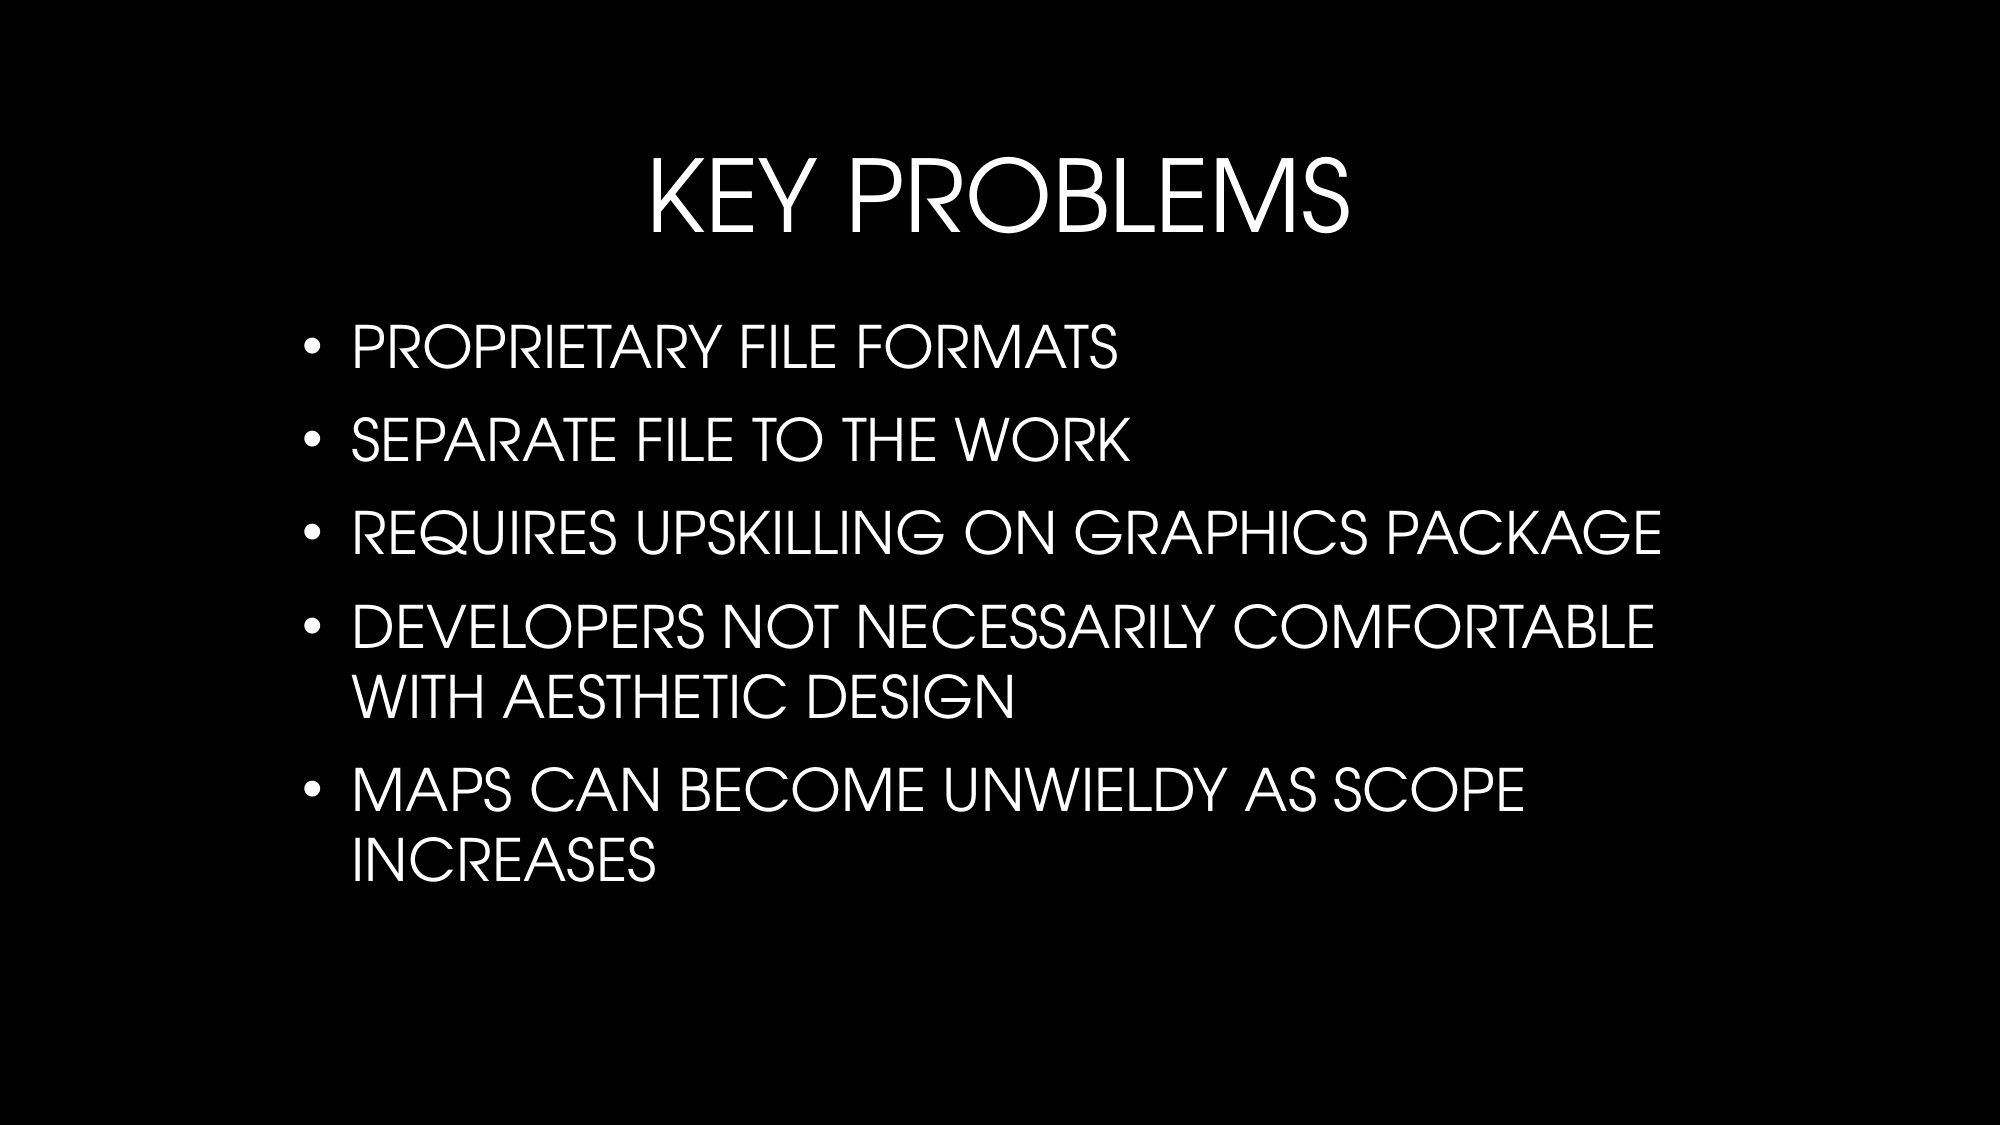

# Key problems
Proprietary file formats
Separate file to the work
Requires upskilling on graphics package
Developers not necessarily comfortable with aesthetic design
Maps can become unwieldy as scope increases